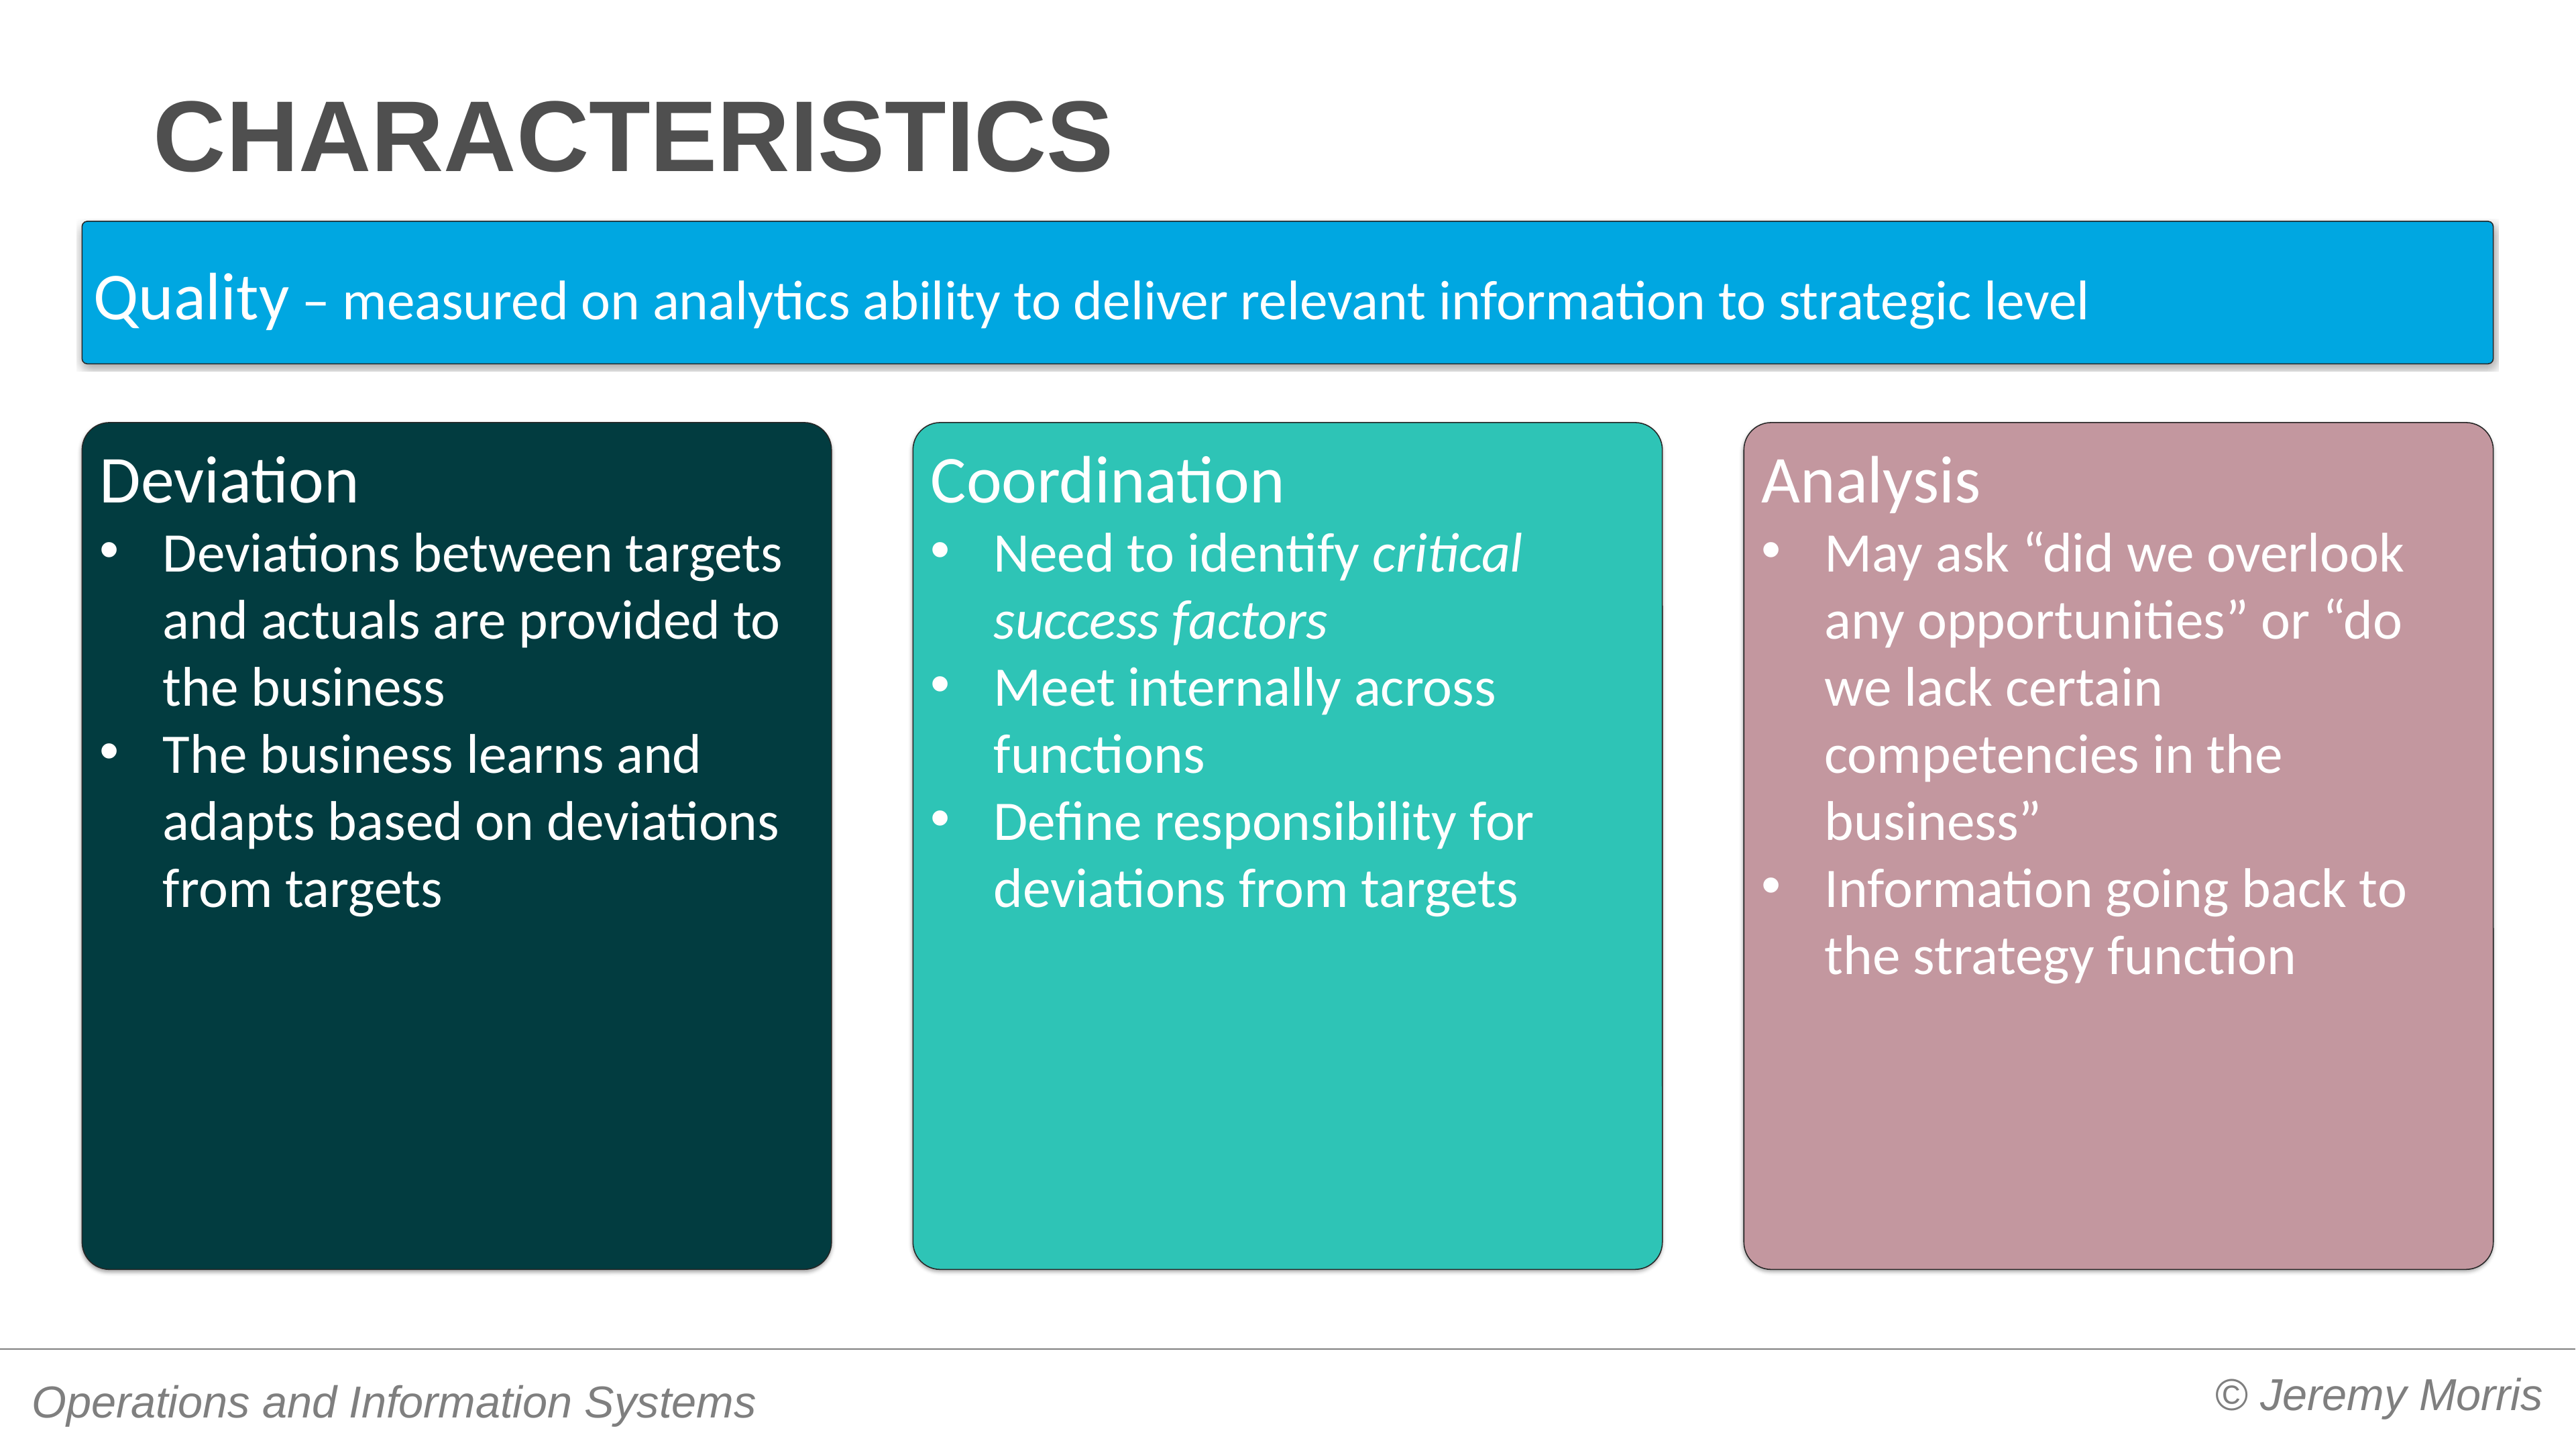

# Characteristics
Quality – measured on analytics ability to deliver relevant information to strategic level
Deviation
Deviations between targets and actuals are provided to the business
The business learns and adapts based on deviations from targets

Coordination
Need to identify critical success factors
Meet internally across functions
Define responsibility for deviations from targets

Analysis
May ask “did we overlook any opportunities” or “do we lack certain competencies in the business”
Information going back to the strategy function